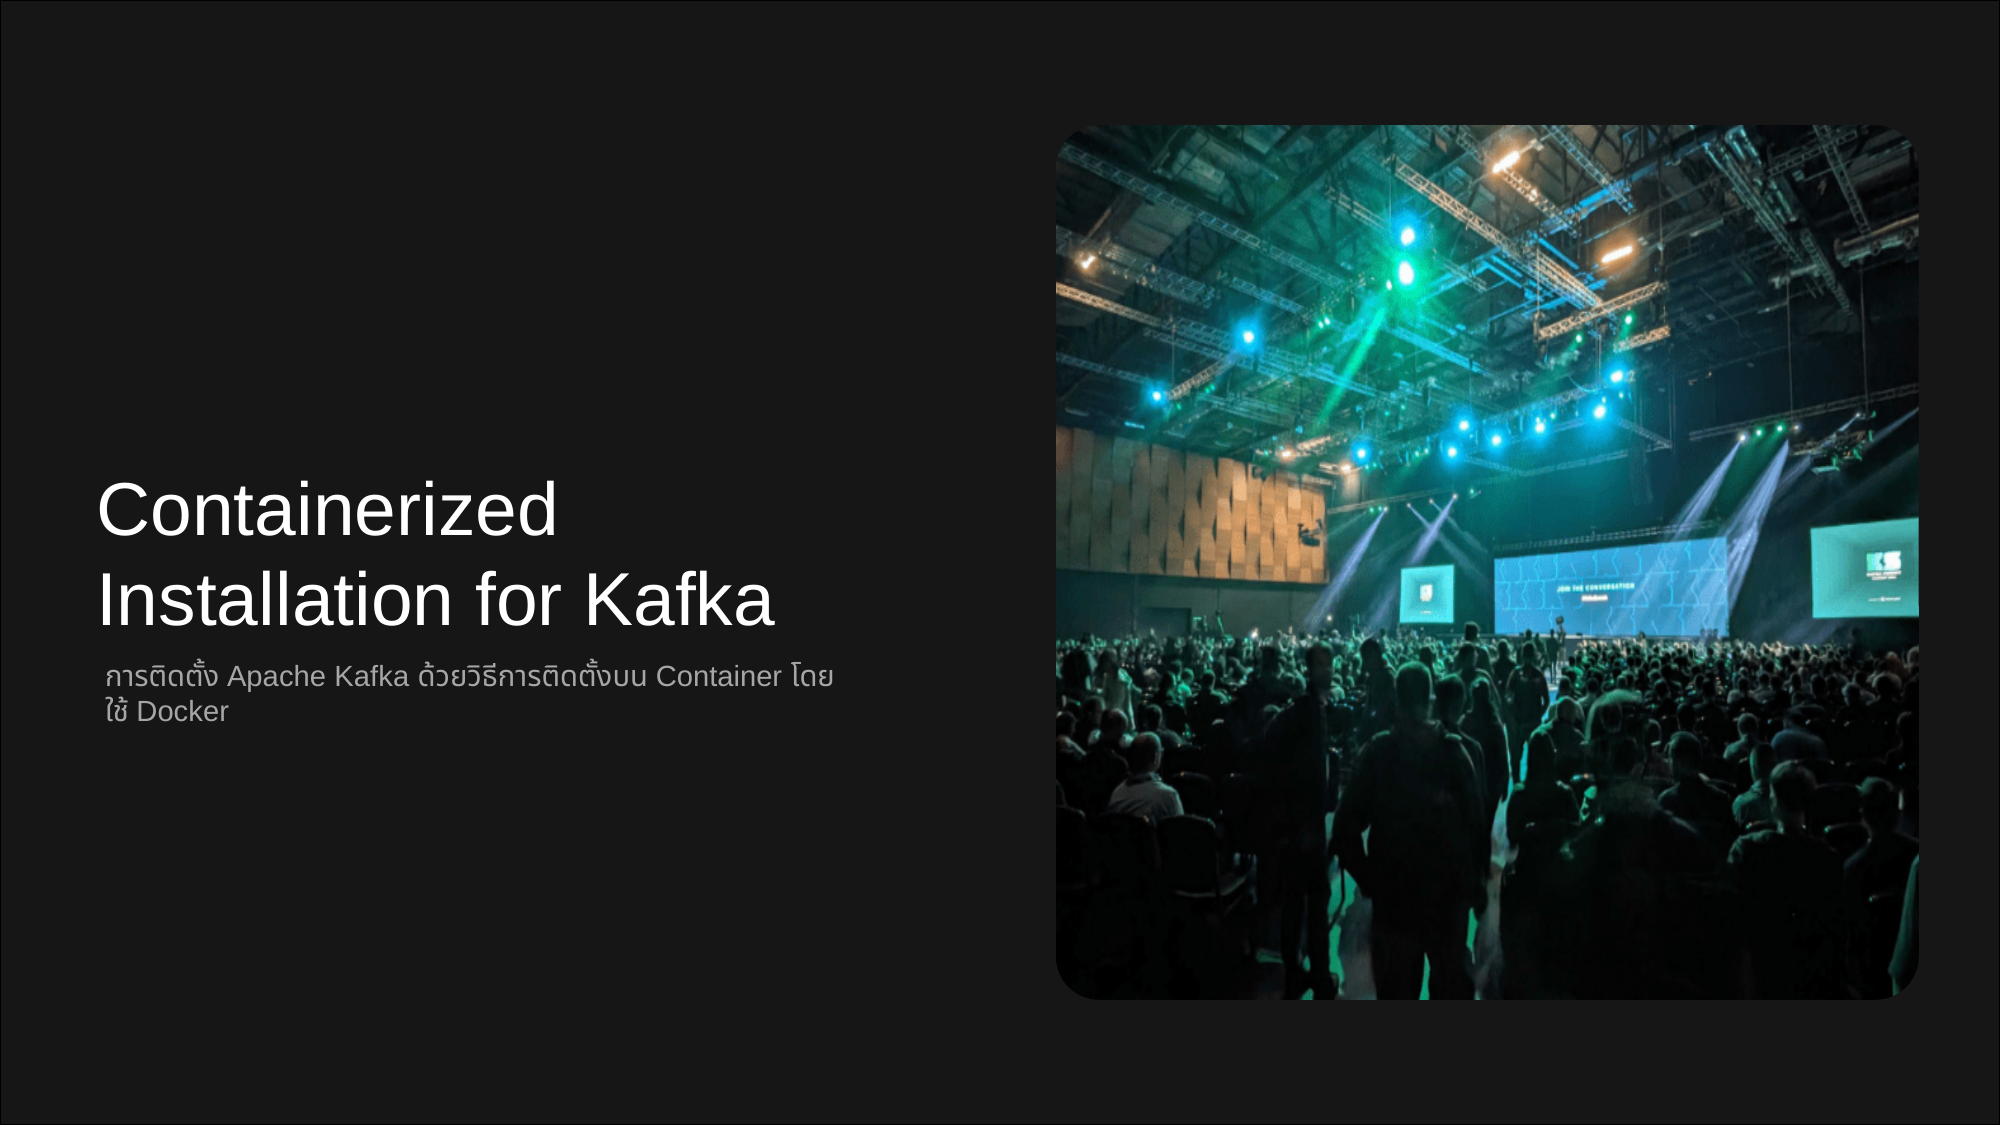

Containerized Installation for Kafka
การติดตั้ง Apache Kafka ด้วยวิธีการติดตั้งบน Container โดยใช้ Docker